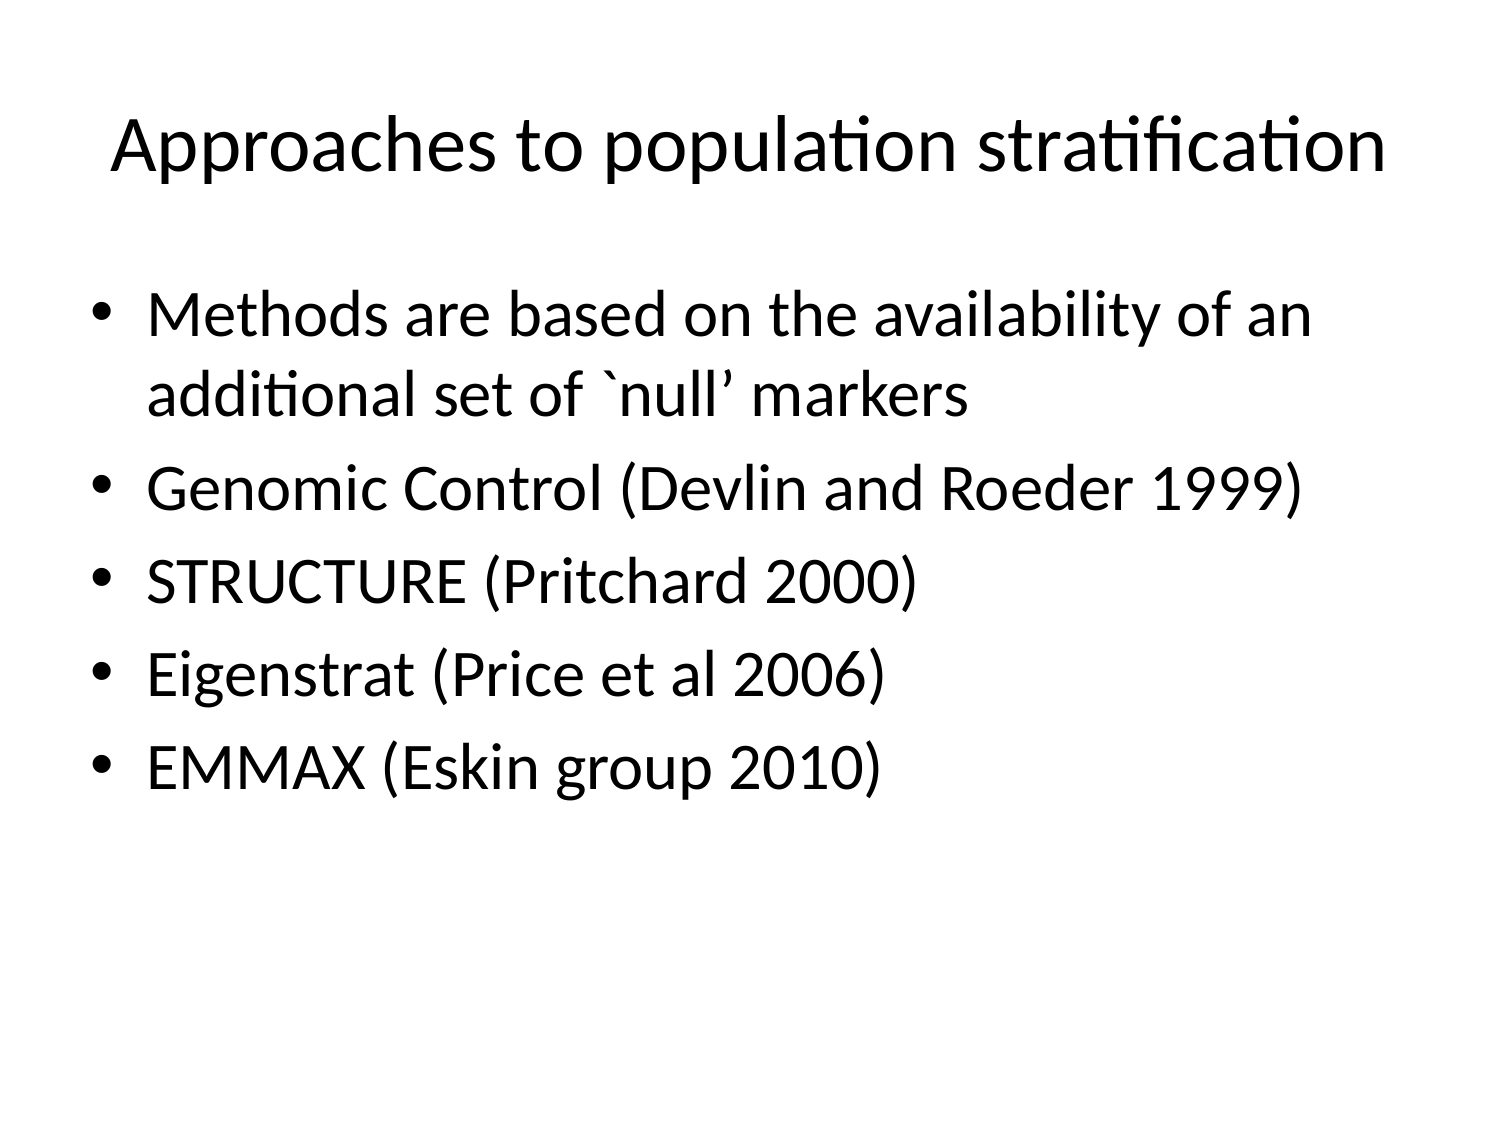

# Approaches to population stratification
Methods are based on the availability of an additional set of `null’ markers
Genomic Control (Devlin and Roeder 1999)
STRUCTURE (Pritchard 2000)
Eigenstrat (Price et al 2006)
EMMAX (Eskin group 2010)